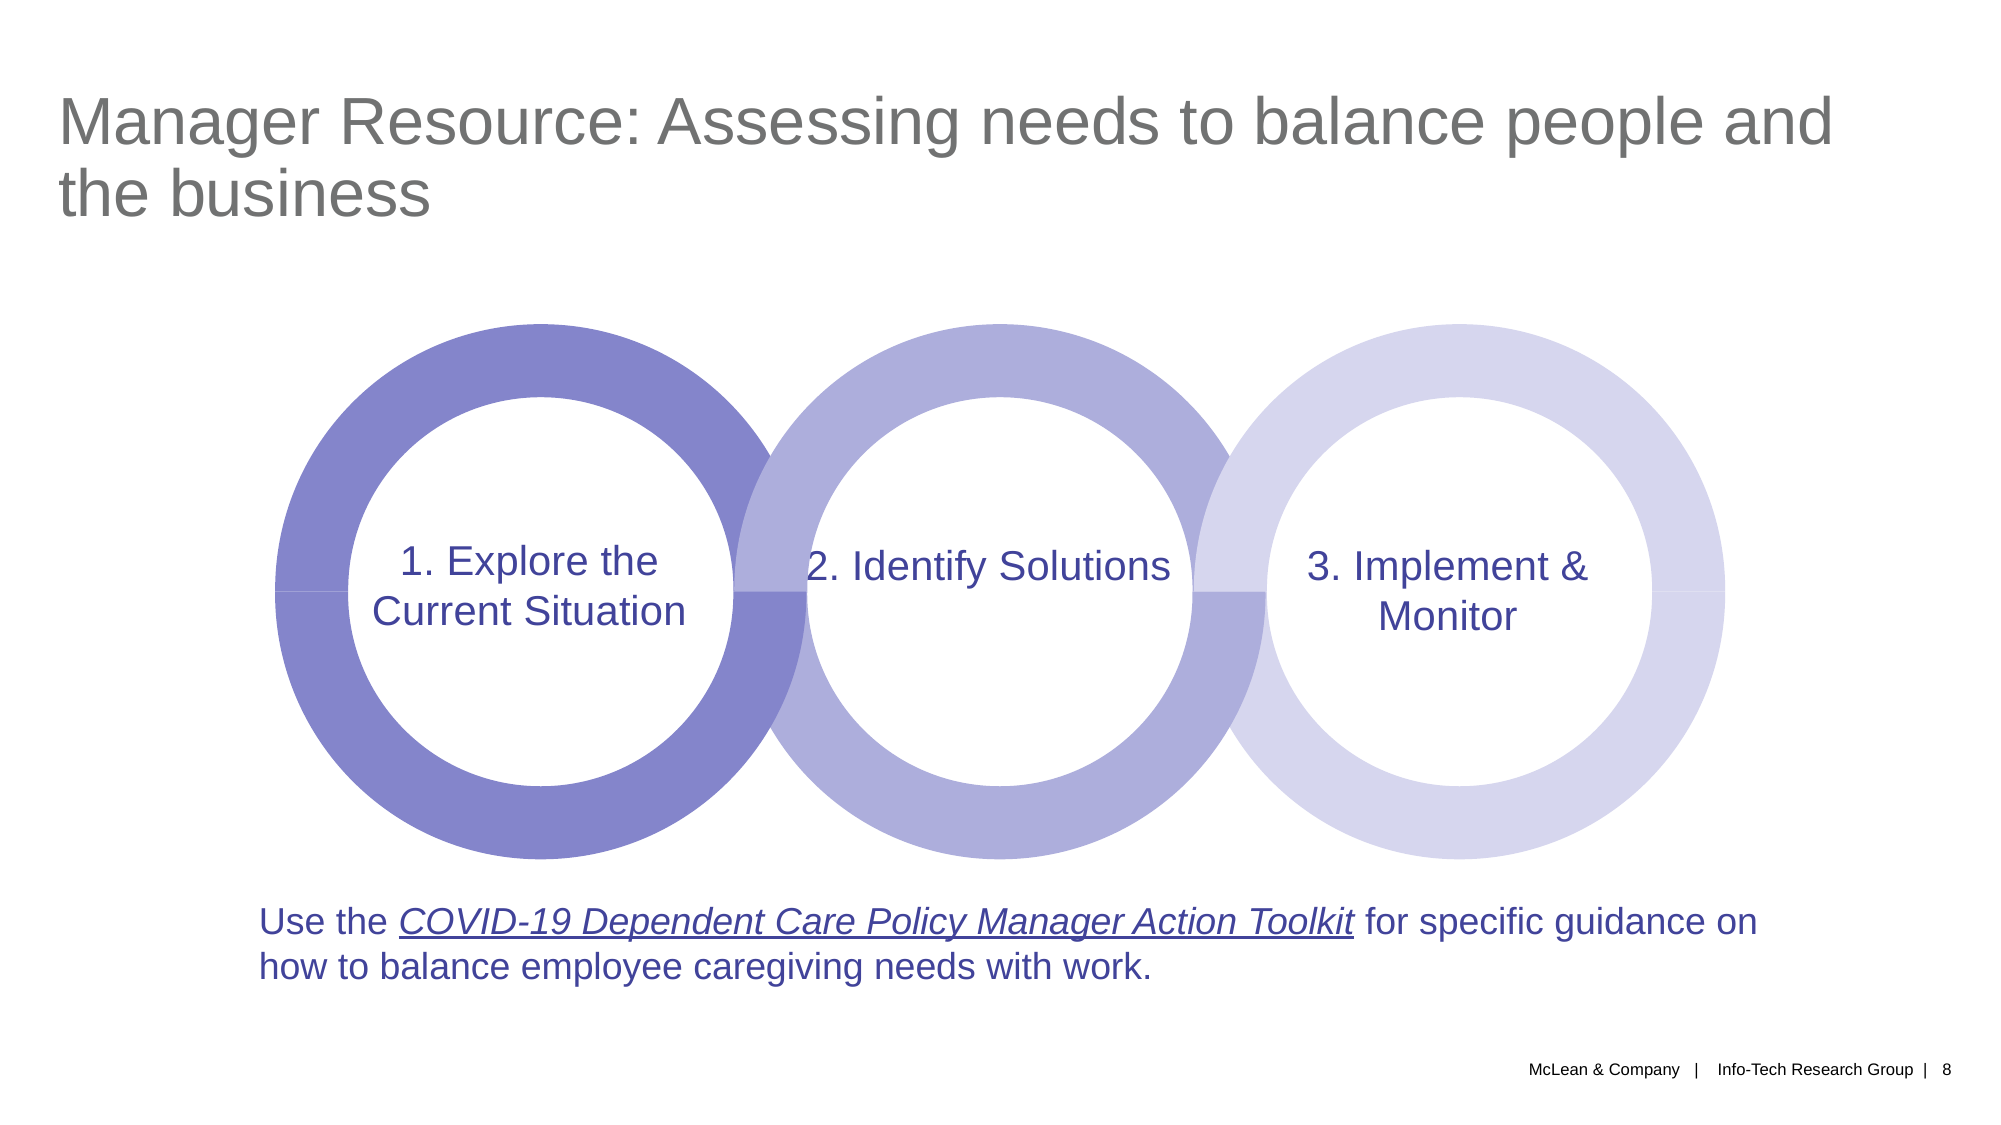

# Manager Resource: Assessing needs to balance people and the business

1. Explore the Current Situation
2. Identify Solutions
3. Implement & Monitor
Use the COVID-19 Dependent Care Policy Manager Action Toolkit for specific guidance on how to balance employee caregiving needs with work.